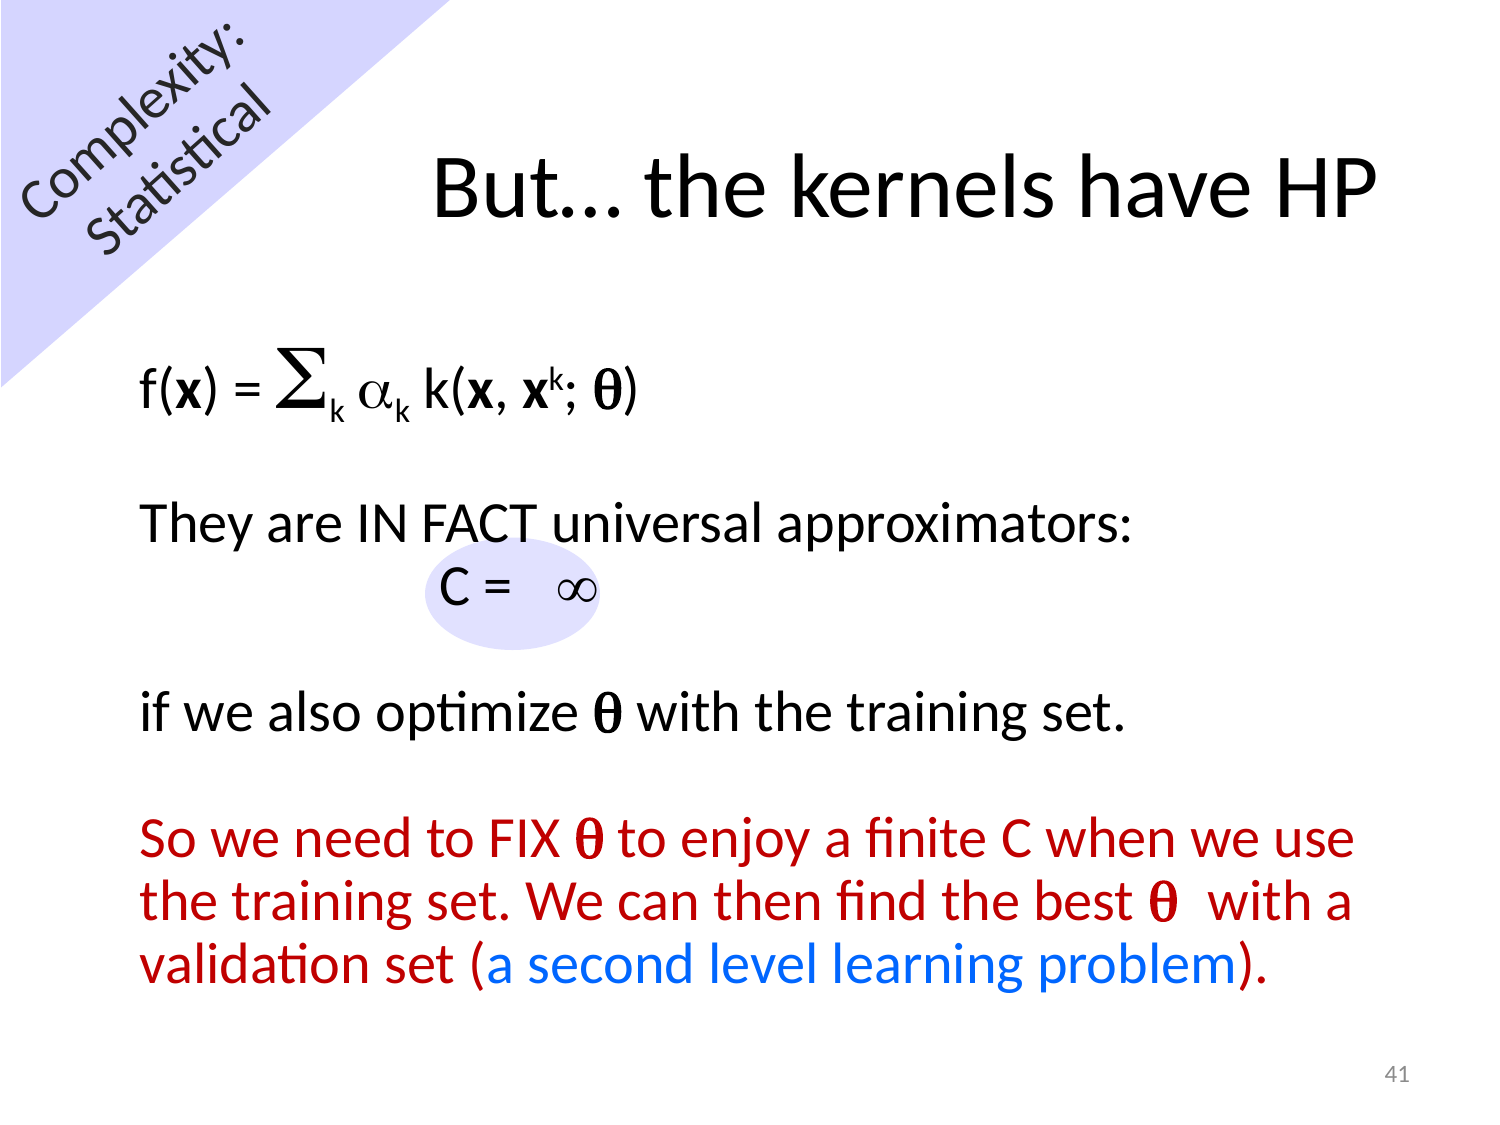

Complexity:
Statistical
# But… the kernels have HP
f(x) = Σk αk k(x, xk; θ)

They are IN FACT universal approximators:
		C =  ∞

if we also optimize θ with the training set.

So we need to FIX θ to enjoy a finite C when we use the training set. We can then find the best θ with a validation set (a second level learning problem).

41